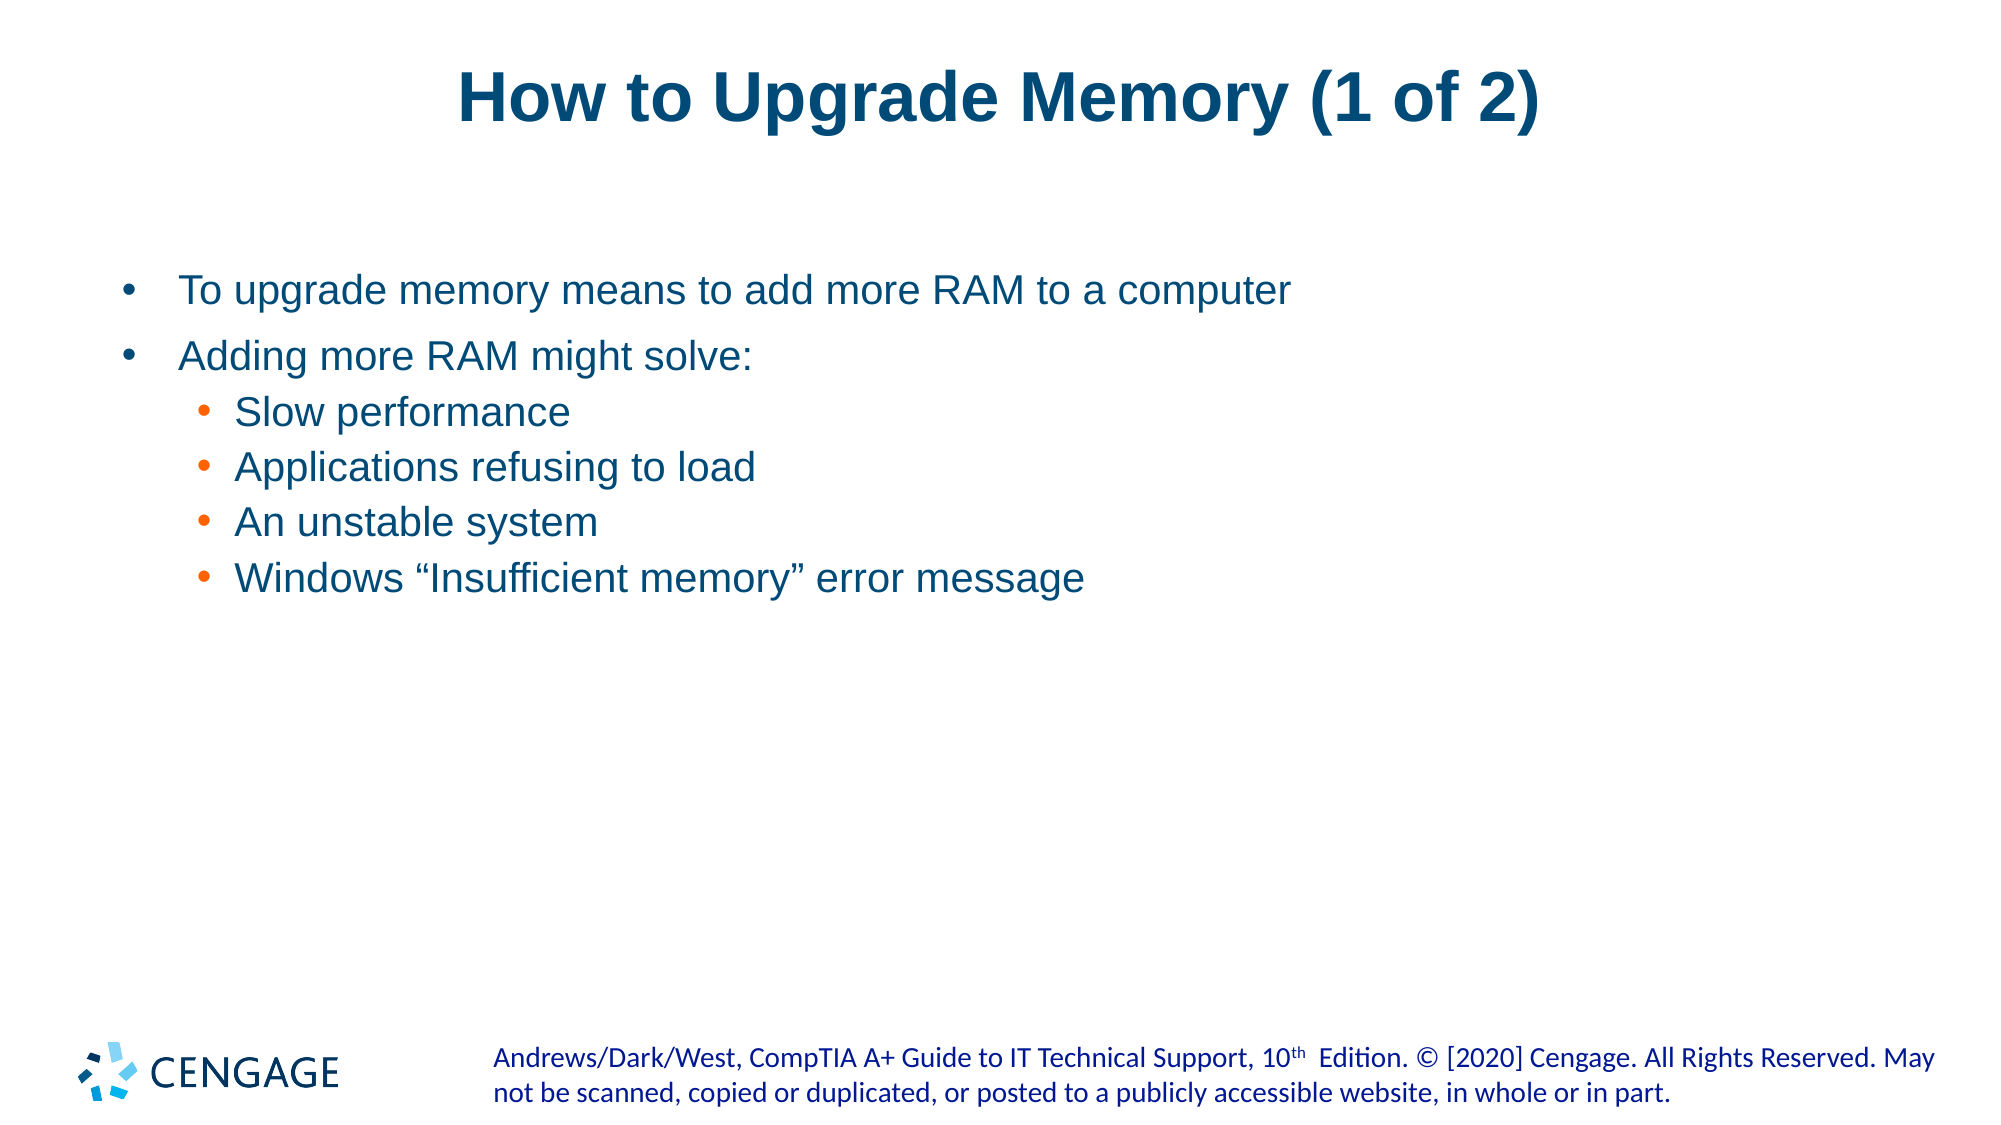

# How to Upgrade Memory (1 of 2)
To upgrade memory means to add more RAM to a computer
Adding more RAM might solve:
Slow performance
Applications refusing to load
An unstable system
Windows “Insufficient memory” error message